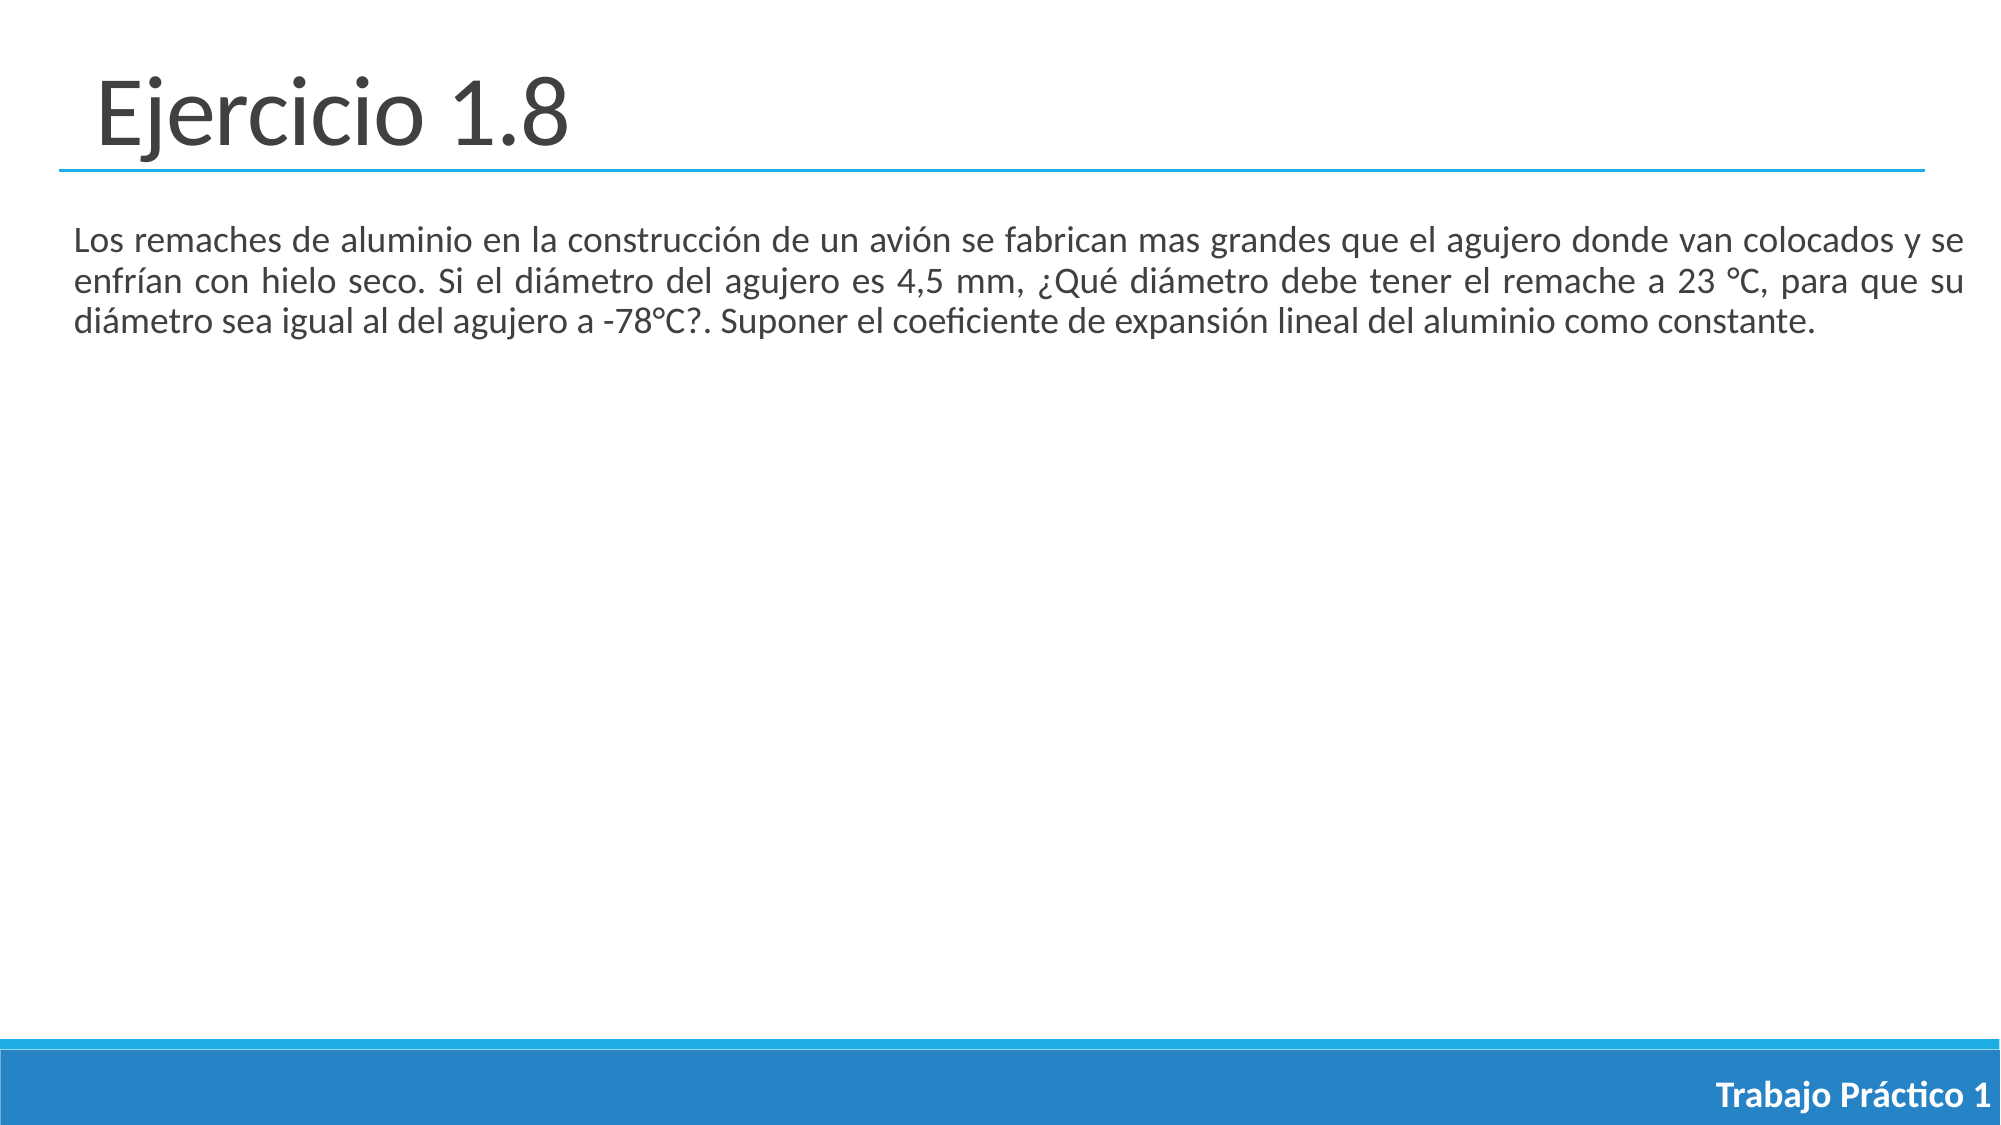

Ejercicio 1.8
Los remaches de aluminio en la construcción de un avión se fabrican mas grandes que el agujero donde van colocados y se enfrían con hielo seco. Si el diámetro del agujero es 4,5 mm, ¿Qué diámetro debe tener el remache a 23 °C, para que su diámetro sea igual al del agujero a -78°C?. Suponer el coeficiente de expansión lineal del aluminio como constante.
Trabajo Práctico 1